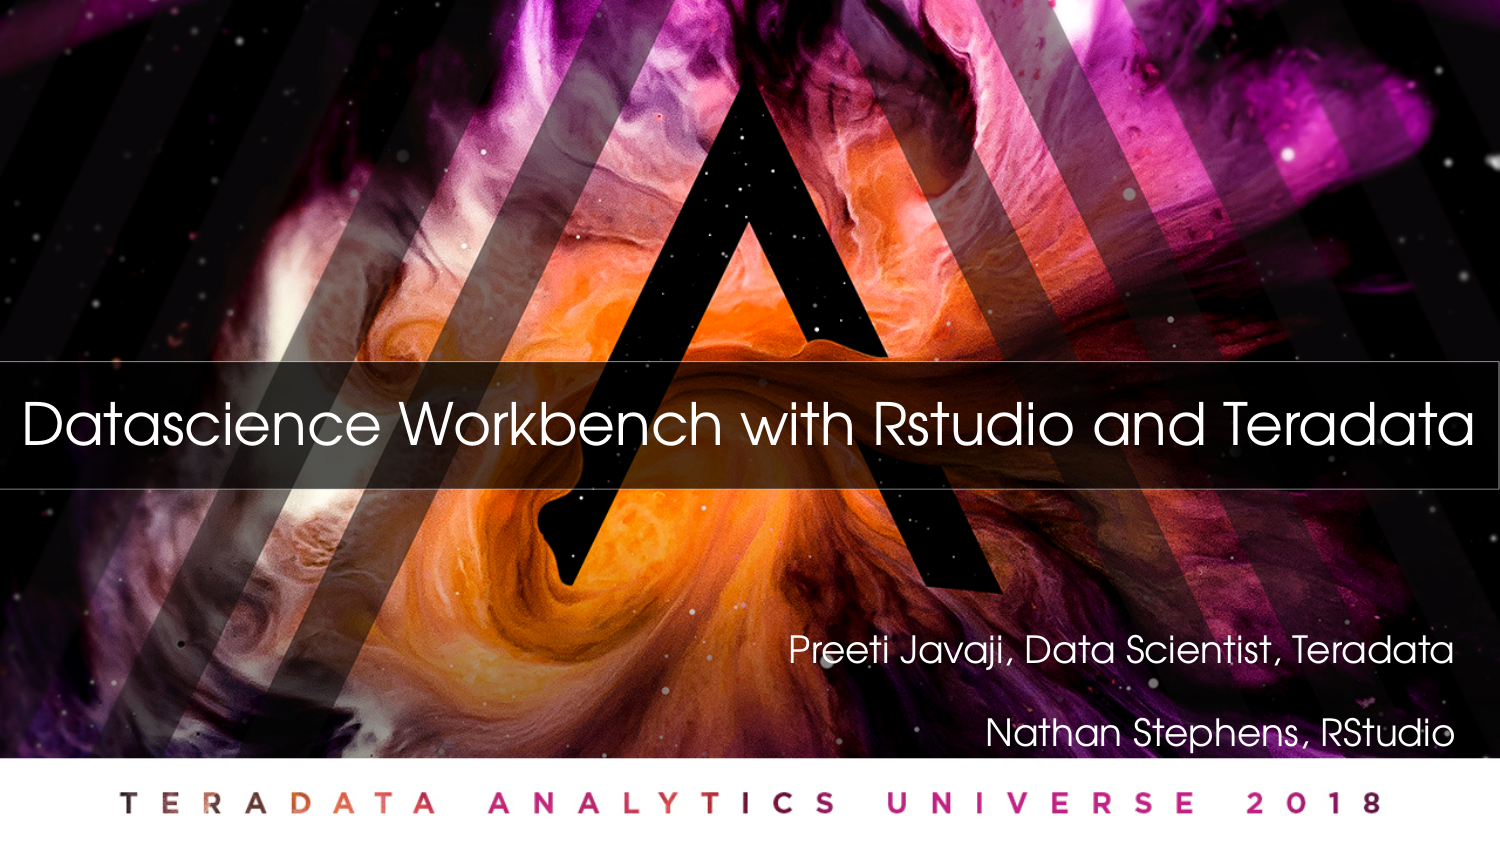

Datascience Workbench with Rstudio and Teradata
Preeti Javaji, Data Scientist, Teradata
Nathan Stephens, RStudio